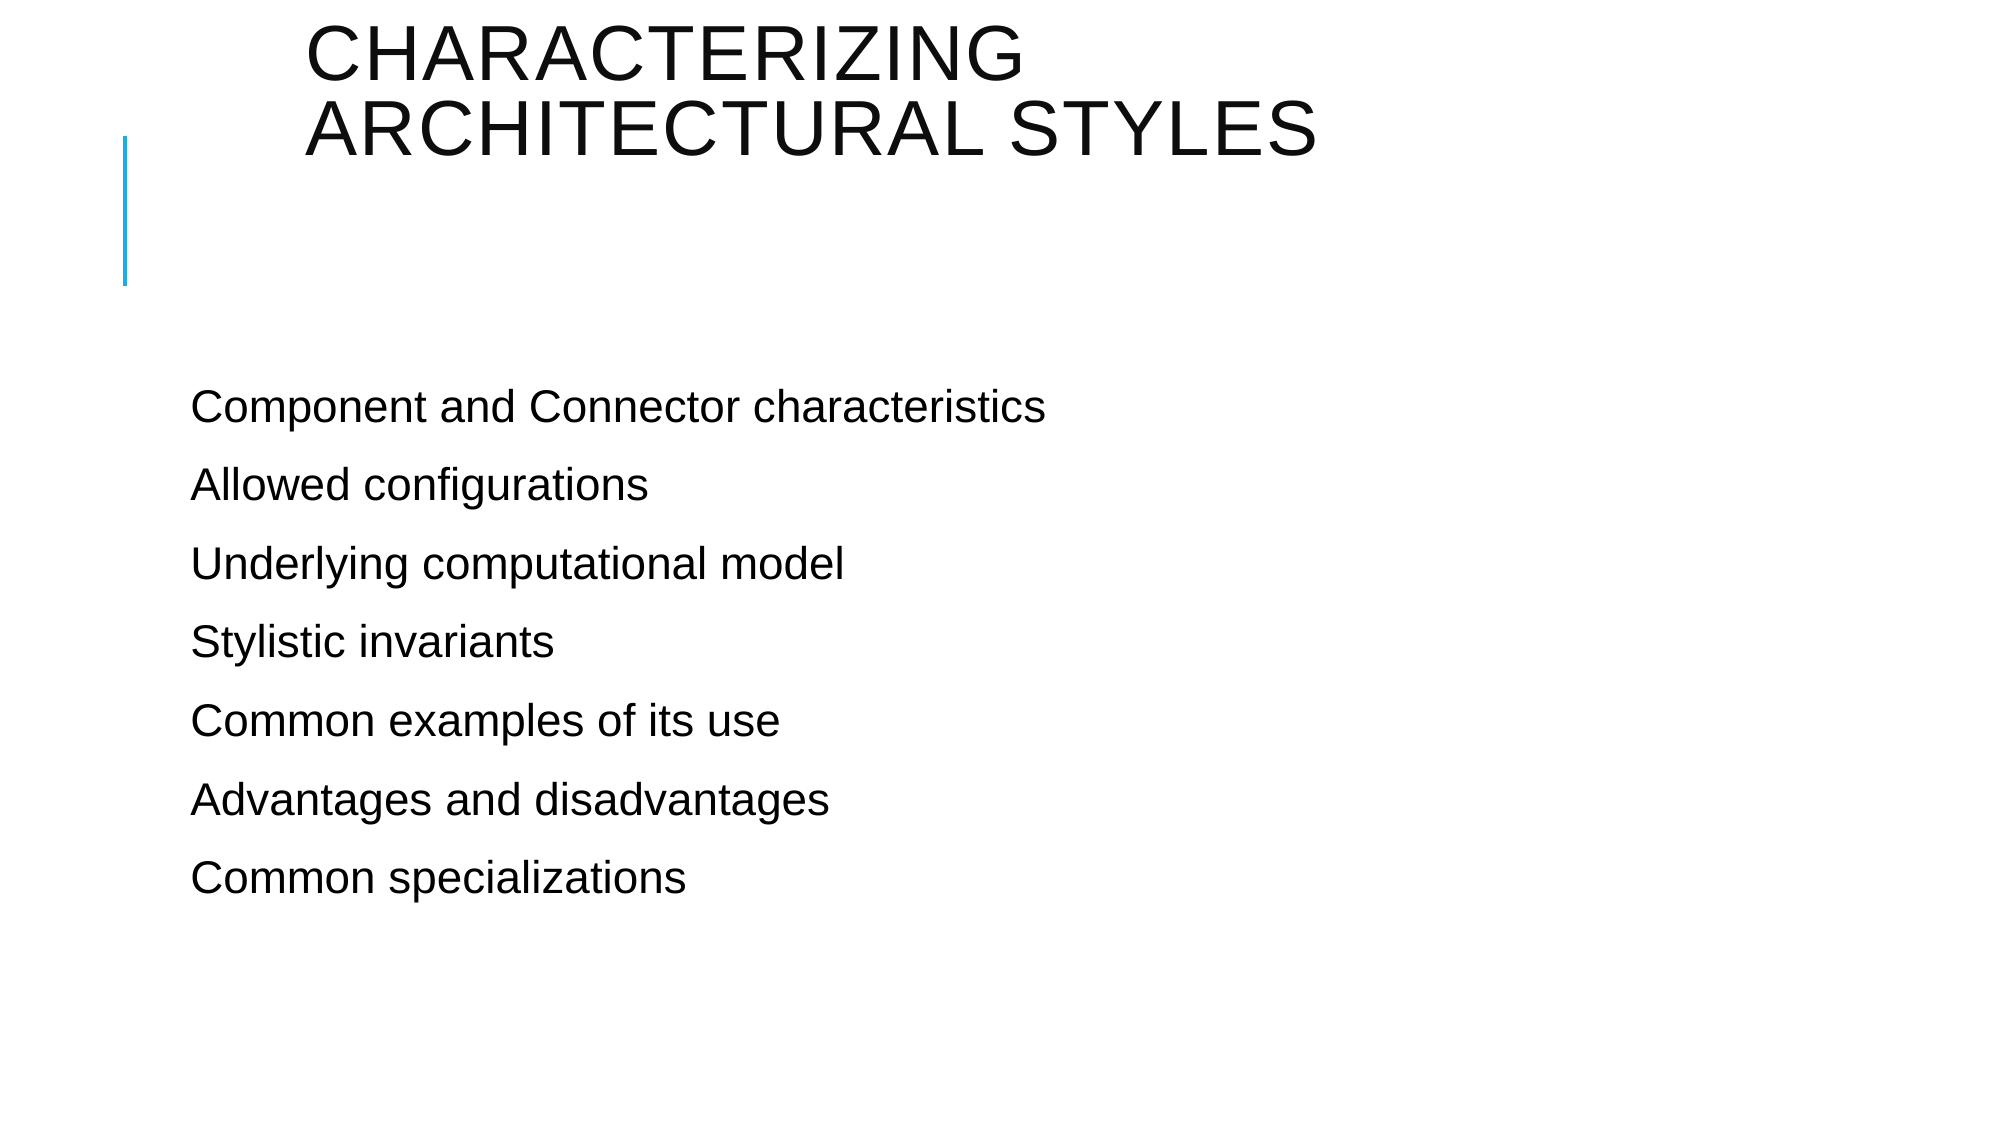

# Characterizing Architectural Styles
Component and Connector characteristics
Allowed configurations
Underlying computational model
Stylistic invariants
Common examples of its use
Advantages and disadvantages
Common specializations